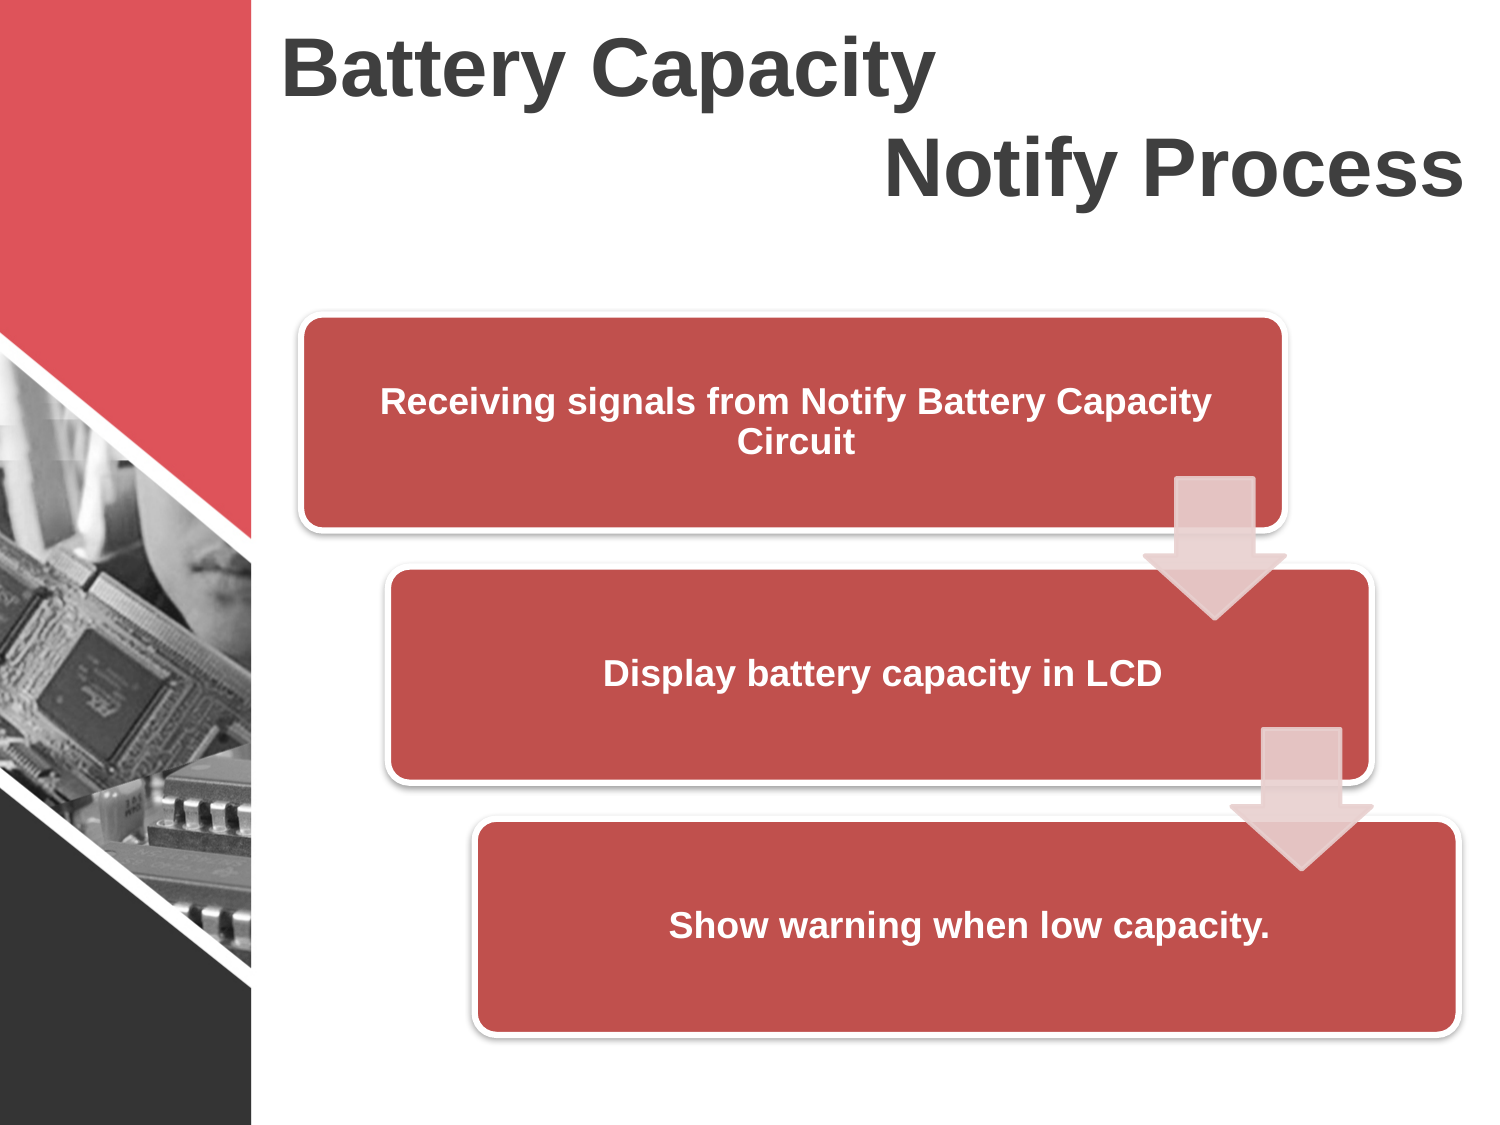

# Battery Capacity Notify Process
Receiving signals from Notify Battery Capacity Circuit
Display battery capacity in LCD
Show warning when low capacity.